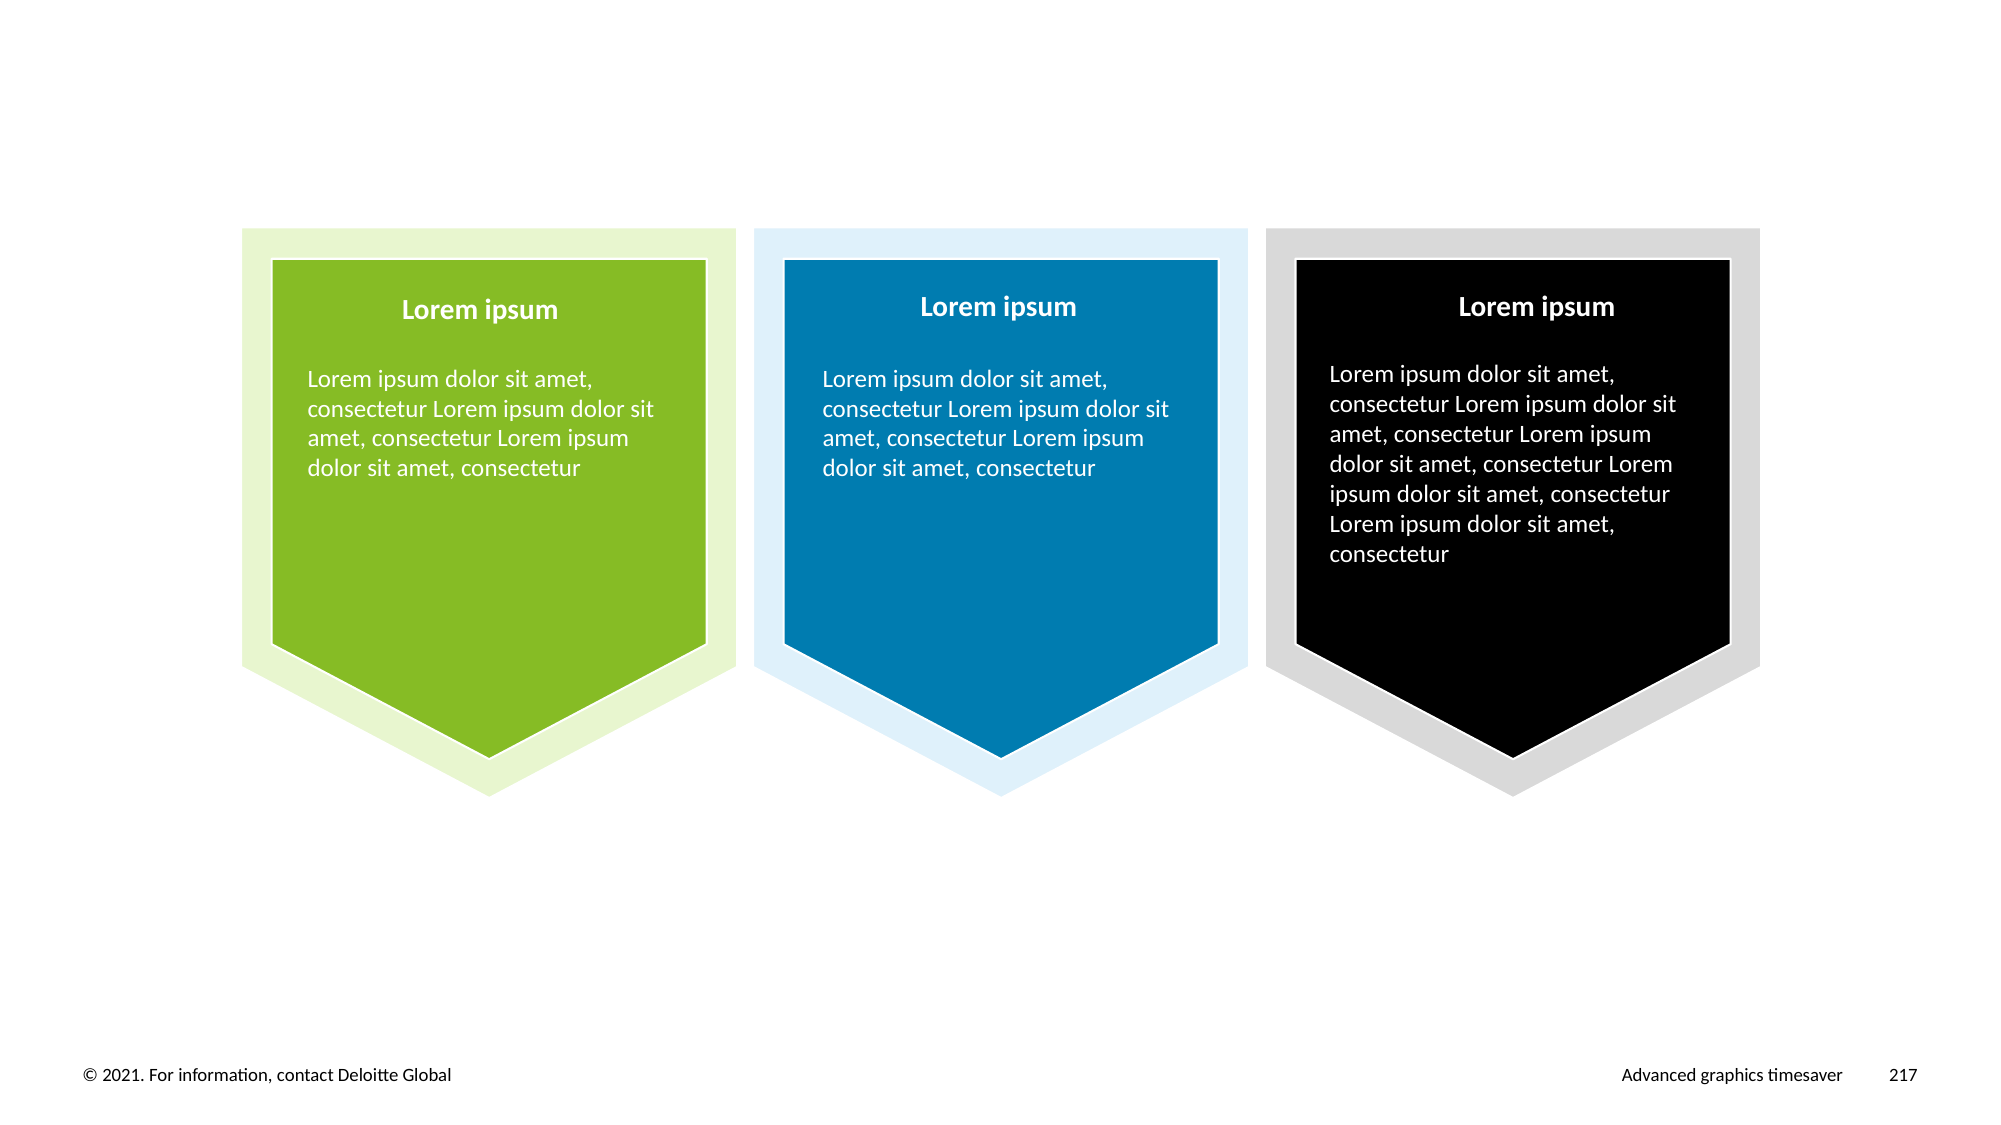

Lorem ipsum
Lorem ipsum
Lorem ipsum

Lorem ipsum dolor sit amet, consectetur Lorem ipsum dolor sit amet, consectetur Lorem ipsum dolor sit amet, consectetur Lorem ipsum dolor sit amet, consectetur Lorem ipsum dolor sit amet, consectetur
Lorem ipsum dolor sit amet, consectetur Lorem ipsum dolor sit amet, consectetur Lorem ipsum dolor sit amet, consectetur
Lorem ipsum dolor sit amet, consectetur Lorem ipsum dolor sit amet, consectetur Lorem ipsum dolor sit amet, consectetur